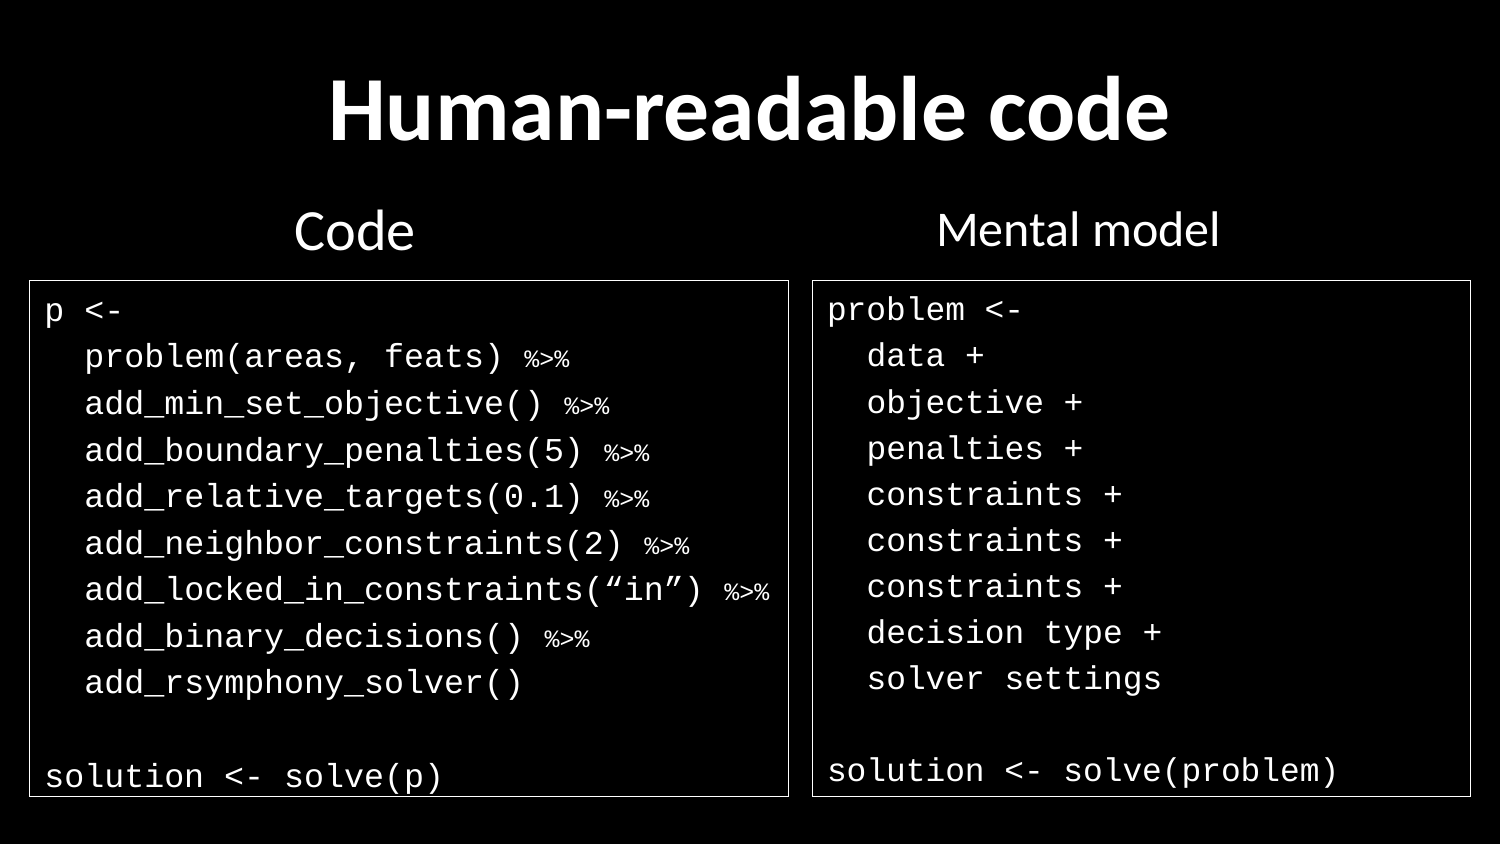

# Human-readable code
Code
Mental model
p <-
  problem(areas, feats) %>%
  add_min_set_objective() %>%
  add_boundary_penalties(5) %>%
  add_relative_targets(0.1) %>%
  add_neighbor_constraints(2) %>%
  add_locked_in_constraints(“in”) %>%
  add_binary_decisions() %>%
  add_rsymphony_solver()

solution <- solve(p)
problem <-
  data +
  objective +
  penalties +
  constraints +
  constraints +
  constraints +
  decision type +
  solver settings

solution <- solve(problem)